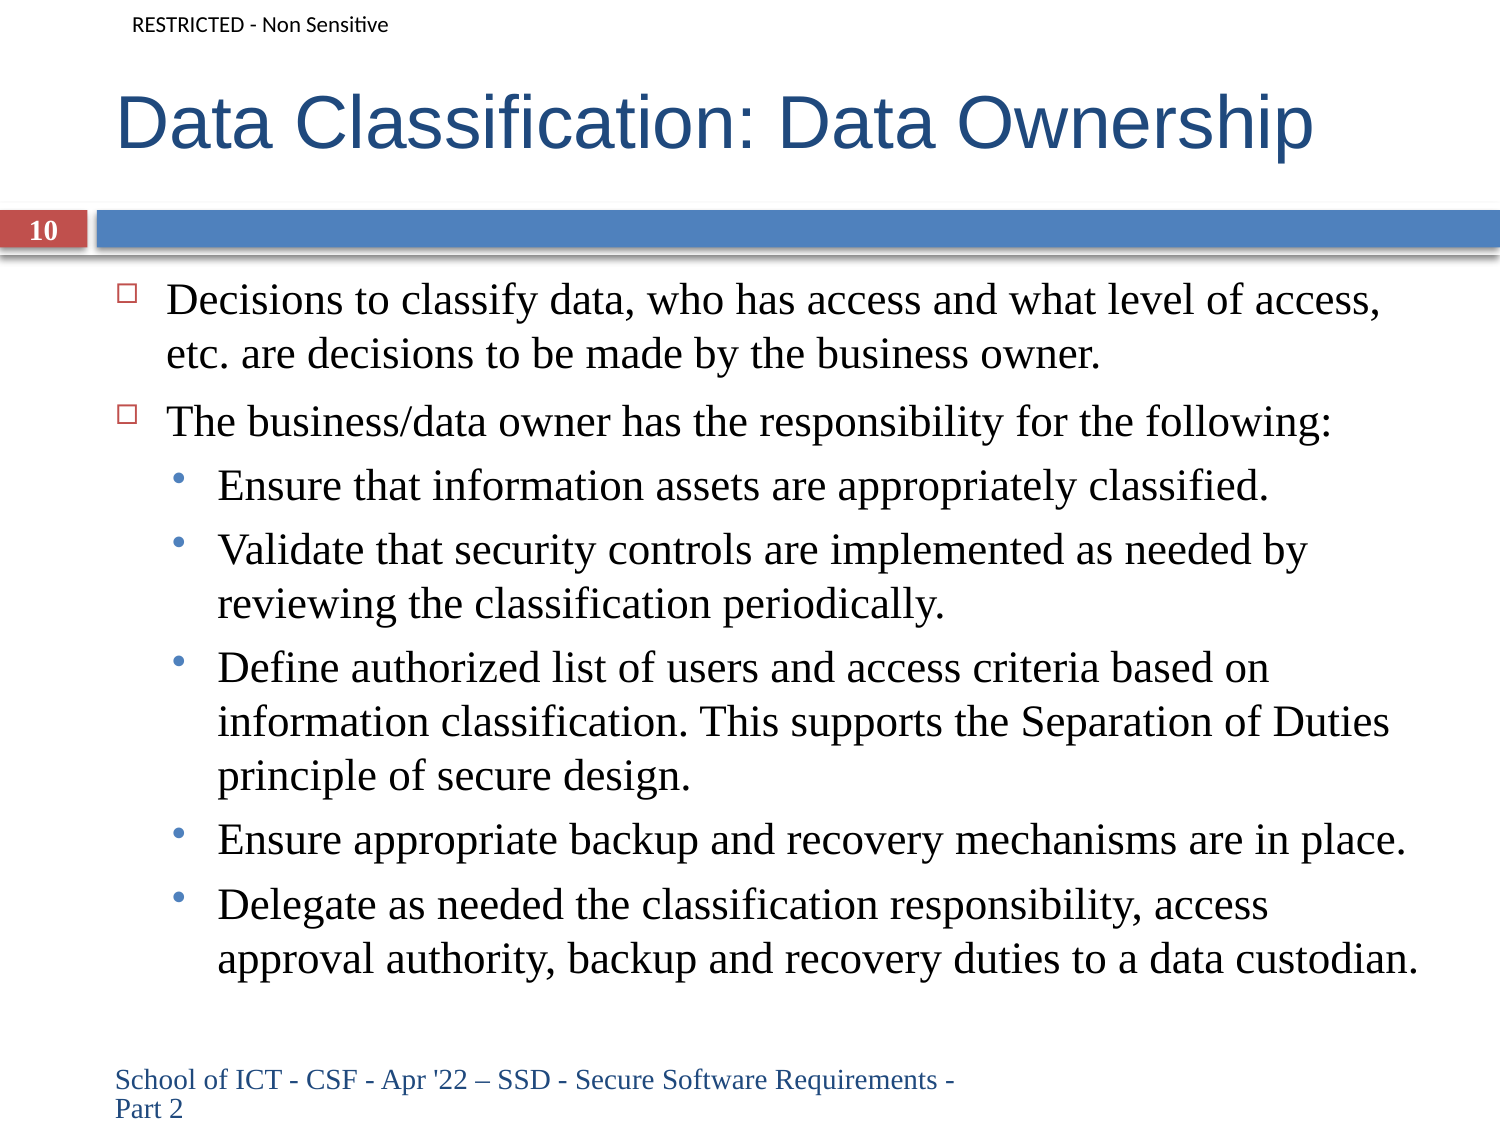

# Data Classification: Data Ownership
10
Decisions to classify data, who has access and what level of access, etc. are decisions to be made by the business owner.
The business/data owner has the responsibility for the following:
Ensure that information assets are appropriately classified.
Validate that security controls are implemented as needed by reviewing the classification periodically.
Define authorized list of users and access criteria based on information classification. This supports the Separation of Duties principle of secure design.
Ensure appropriate backup and recovery mechanisms are in place.
Delegate as needed the classification responsibility, access approval authority, backup and recovery duties to a data custodian.
School of ICT - CSF - Apr '22 – SSD - Secure Software Requirements - Part 2